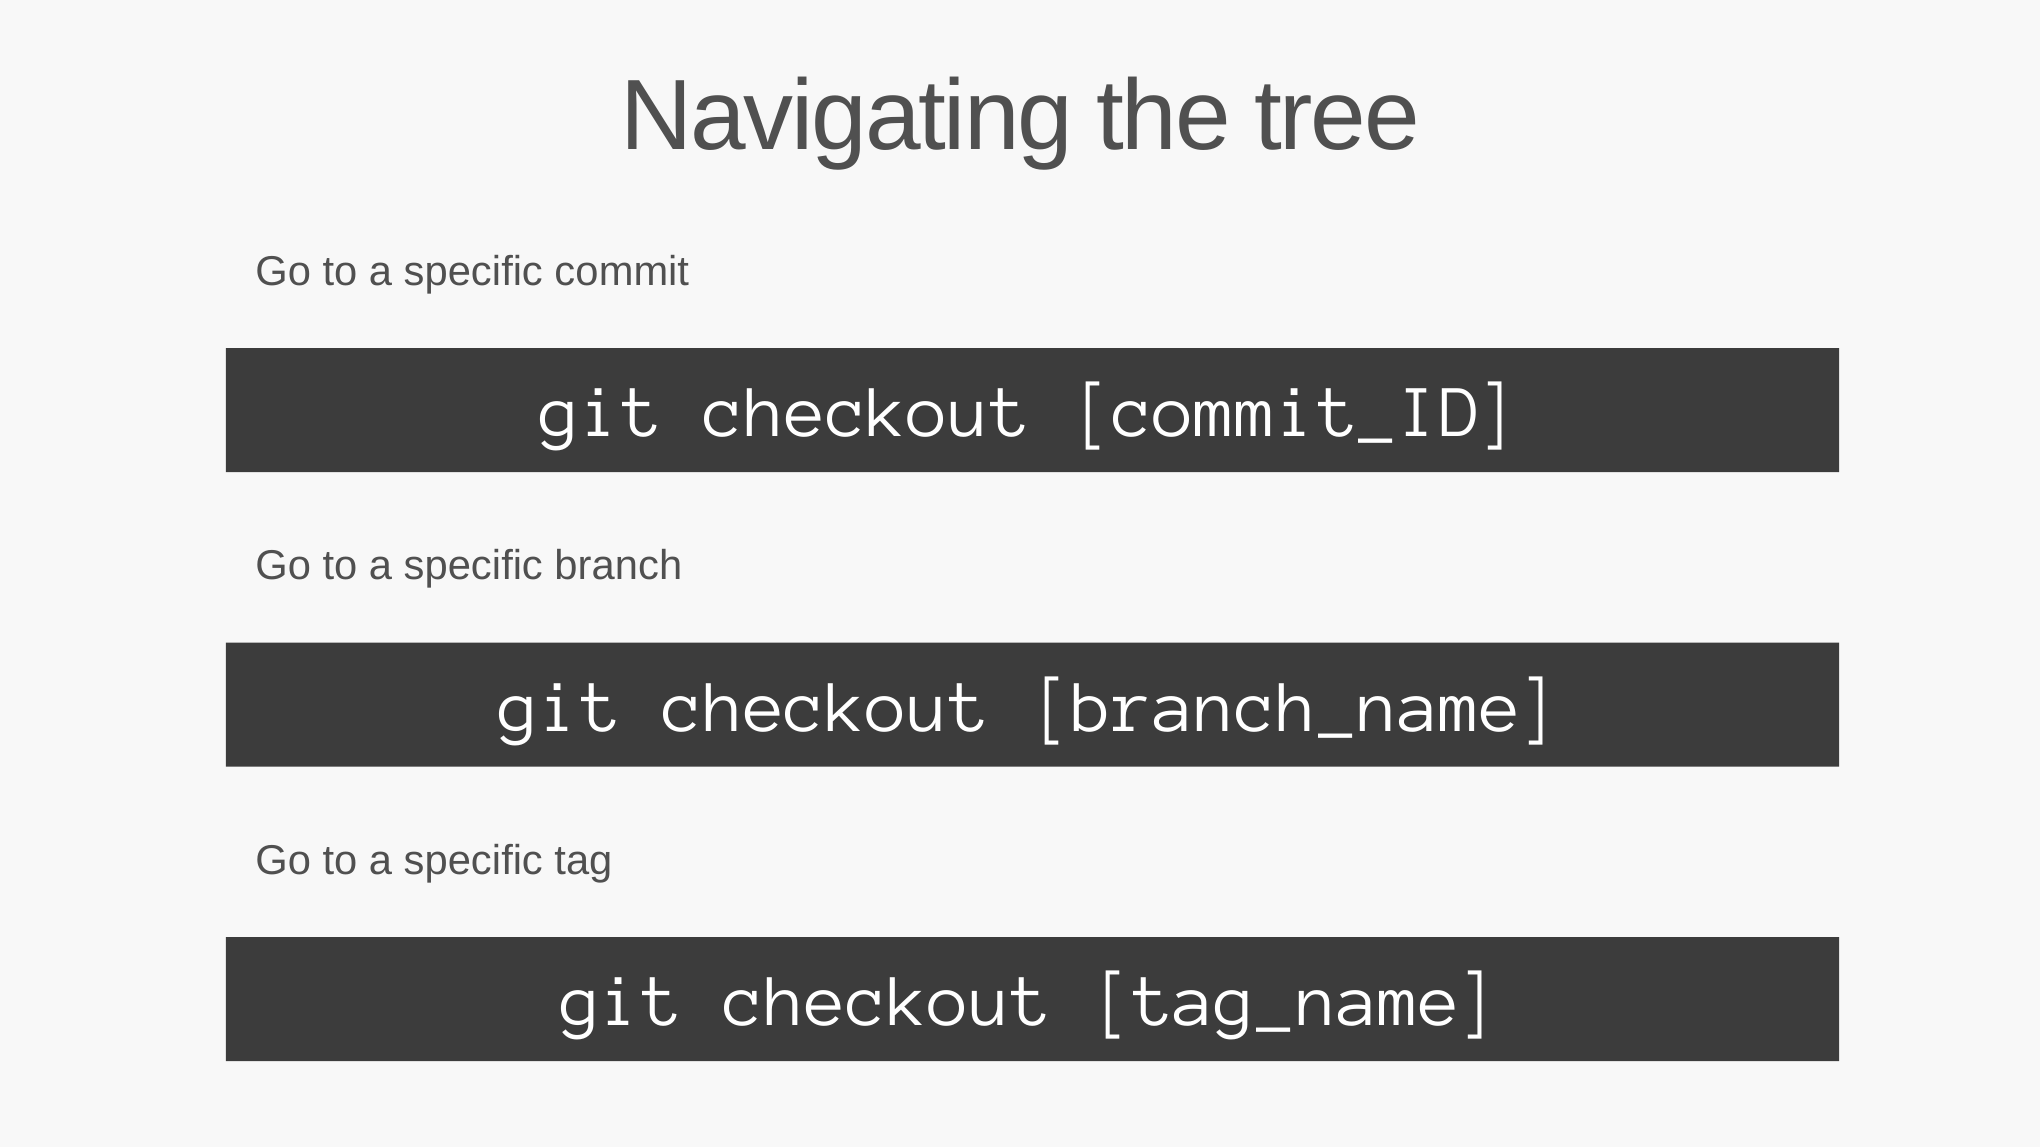

Navigating the tree
Go to a specific commit
git checkout [commit_ID]
Go to a specific branch
git checkout [branch_name]
Go to a specific tag
git checkout [tag_name]